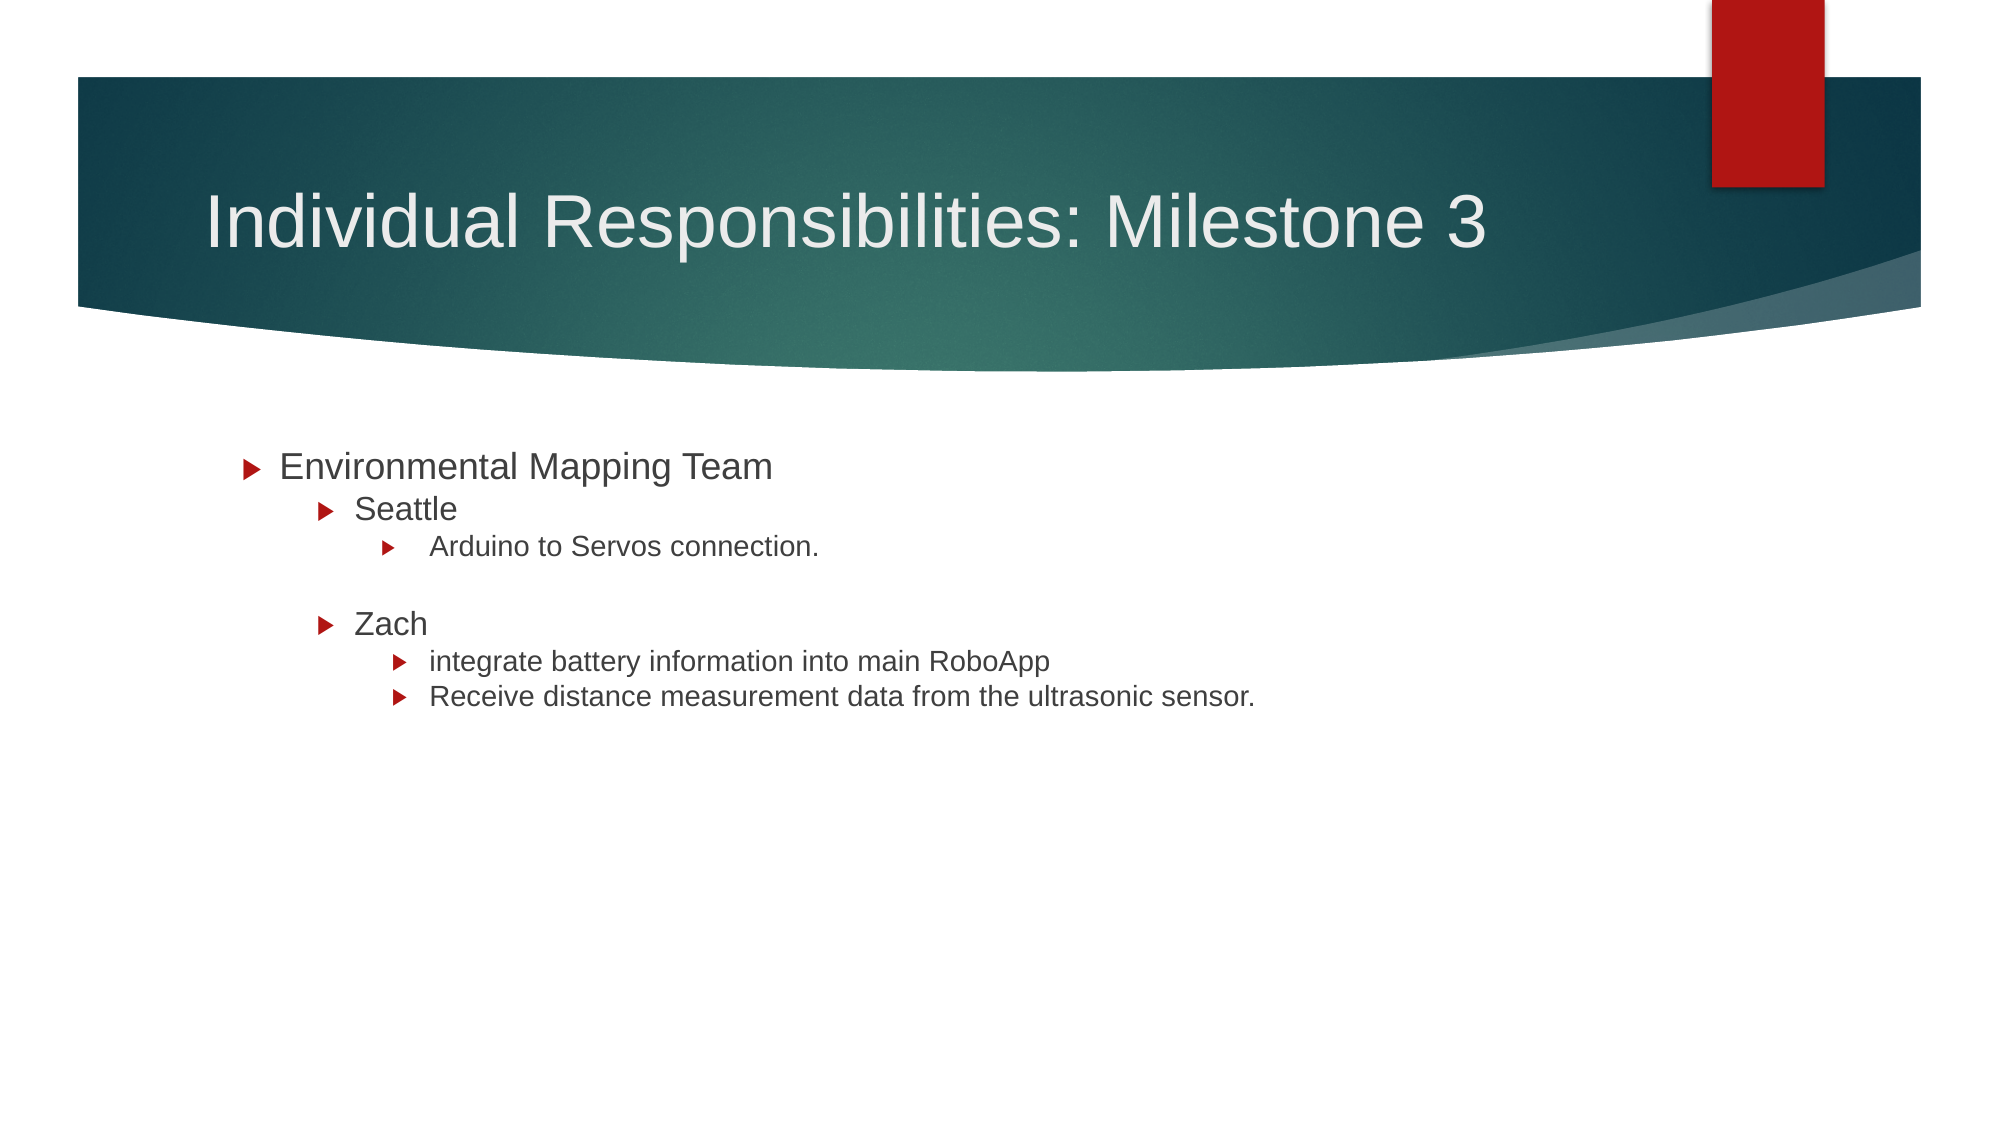

# Individual Responsibilities: Milestone 3
Environmental Mapping Team
Seattle
Arduino to Servos connection.
Zach
integrate battery information into main RoboApp
Receive distance measurement data from the ultrasonic sensor.